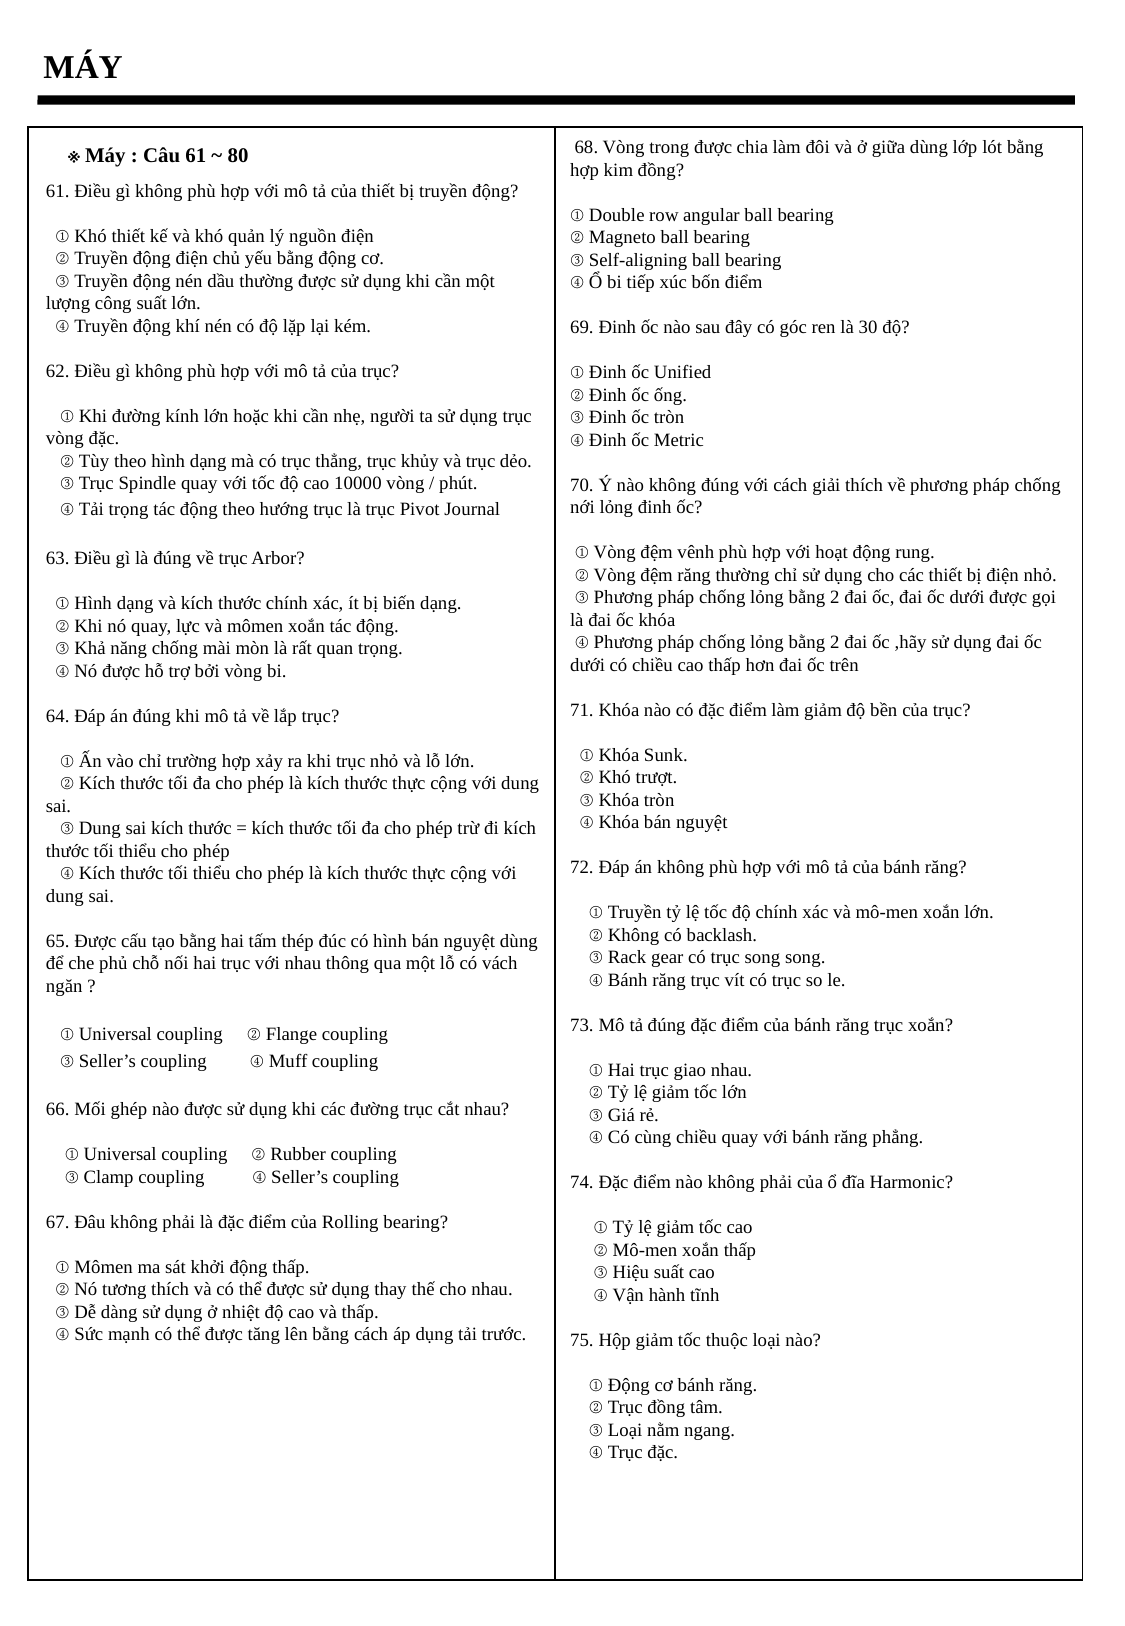

MÁY

 68. Vòng trong được chia làm đôi và ở giữa dùng lớp lót bằng hợp kim đồng?

① Double row angular ball bearing
② Magneto ball bearing
③ Self-aligning ball bearing
④ Ổ bi tiếp xúc bốn điểm

69. Đinh ốc nào sau đây có góc ren là 30 độ?

① Đinh ốc Unified
② Đinh ốc ống.
③ Đinh ốc tròn
④ Đinh ốc Metric

70. Ý nào không đúng với cách giải thích về phương pháp chống nới lỏng đinh ốc?

 ① Vòng đệm vênh phù hợp với hoạt động rung.
 ② Vòng đệm răng thường chỉ sử dụng cho các thiết bị điện nhỏ.
 ③ Phương pháp chống lỏng bằng 2 đai ốc, đai ốc dưới được gọi là đai ốc khóa
 ④ Phương pháp chống lỏng bằng 2 đai ốc ,hãy sử dụng đai ốc dưới có chiều cao thấp hơn đai ốc trên

71. Khóa nào có đặc điểm làm giảm độ bền của trục?

  ① Khóa Sunk.
  ② Khó trượt.
  ③ Khóa tròn
  ④ Khóa bán nguyệt

72. Đáp án không phù hợp với mô tả của bánh răng?

    ① Truyền tỷ lệ tốc độ chính xác và mô-men xoắn lớn.
    ② Không có backlash.
    ③ Rack gear có trục song song.
    ④ Bánh răng trục vít có trục so le.

73. Mô tả đúng đặc điểm của bánh răng trục xoắn?

    ① Hai trục giao nhau.
    ② Tỷ lệ giảm tốc lớn
    ③ Giá rẻ.
    ④ Có cùng chiều quay với bánh răng phẳng.

74. Đặc điểm nào không phải của ổ đĩa Harmonic?

     ① Tỷ lệ giảm tốc cao
     ② Mô-men xoắn thấp
     ③ Hiệu suất cao
     ④ Vận hành tĩnh

75. Hộp giảm tốc thuộc loại nào?

    ① Động cơ bánh răng.
    ② Trục đồng tâm.
    ③ Loại nằm ngang.
    ④ Trục đặc.
※ Máy : Câu 61 ~ 80
61. Điều gì không phù hợp với mô tả của thiết bị truyền động?

  ① Khó thiết kế và khó quản lý nguồn điện
  ② Truyền động điện chủ yếu bằng động cơ.
  ③ Truyền động nén dầu thường được sử dụng khi cần một lượng công suất lớn.
  ④ Truyền động khí nén có độ lặp lại kém.

62. Điều gì không phù hợp với mô tả của trục?

   ① Khi đường kính lớn hoặc khi cần nhẹ, người ta sử dụng trục vòng đặc.
   ② Tùy theo hình dạng mà có trục thẳng, trục khủy và trục dẻo.
   ③ Trục Spindle quay với tốc độ cao 10000 vòng / phút.
   ④ Tải trọng tác động theo hướng trục là trục Pivot Journal

63. Điều gì là đúng về trục Arbor?

  ① Hình dạng và kích thước chính xác, ít bị biến dạng.
  ② Khi nó quay, lực và mômen xoắn tác động.
  ③ Khả năng chống mài mòn là rất quan trọng.
  ④ Nó được hỗ trợ bởi vòng bi.

64. Đáp án đúng khi mô tả về lắp trục?

   ① Ấn vào chỉ trường hợp xảy ra khi trục nhỏ và lỗ lớn.
   ② Kích thước tối đa cho phép là kích thước thực cộng với dung sai.
   ③ Dung sai kích thước = kích thước tối đa cho phép trừ đi kích thước tối thiểu cho phép
   ④ Kích thước tối thiểu cho phép là kích thước thực cộng với dung sai.

65. Được cấu tạo bằng hai tấm thép đúc có hình bán nguyệt dùng để che phủ chỗ nối hai trục với nhau thông qua một lỗ có vách ngăn ?

   ① Universal coupling     ② Flange coupling
   ③ Seller’s coupling         ④ Muff coupling

66. Mối ghép nào được sử dụng khi các đường trục cắt nhau?

    ① Universal coupling     ② Rubber coupling
    ③ Clamp coupling          ④ Seller’s coupling

67. Đâu không phải là đặc điểm của Rolling bearing?

  ① Mômen ma sát khởi động thấp.
  ② Nó tương thích và có thể được sử dụng thay thế cho nhau.
  ③ Dễ dàng sử dụng ở nhiệt độ cao và thấp.
  ④ Sức mạnh có thể được tăng lên bằng cách áp dụng tải trước.